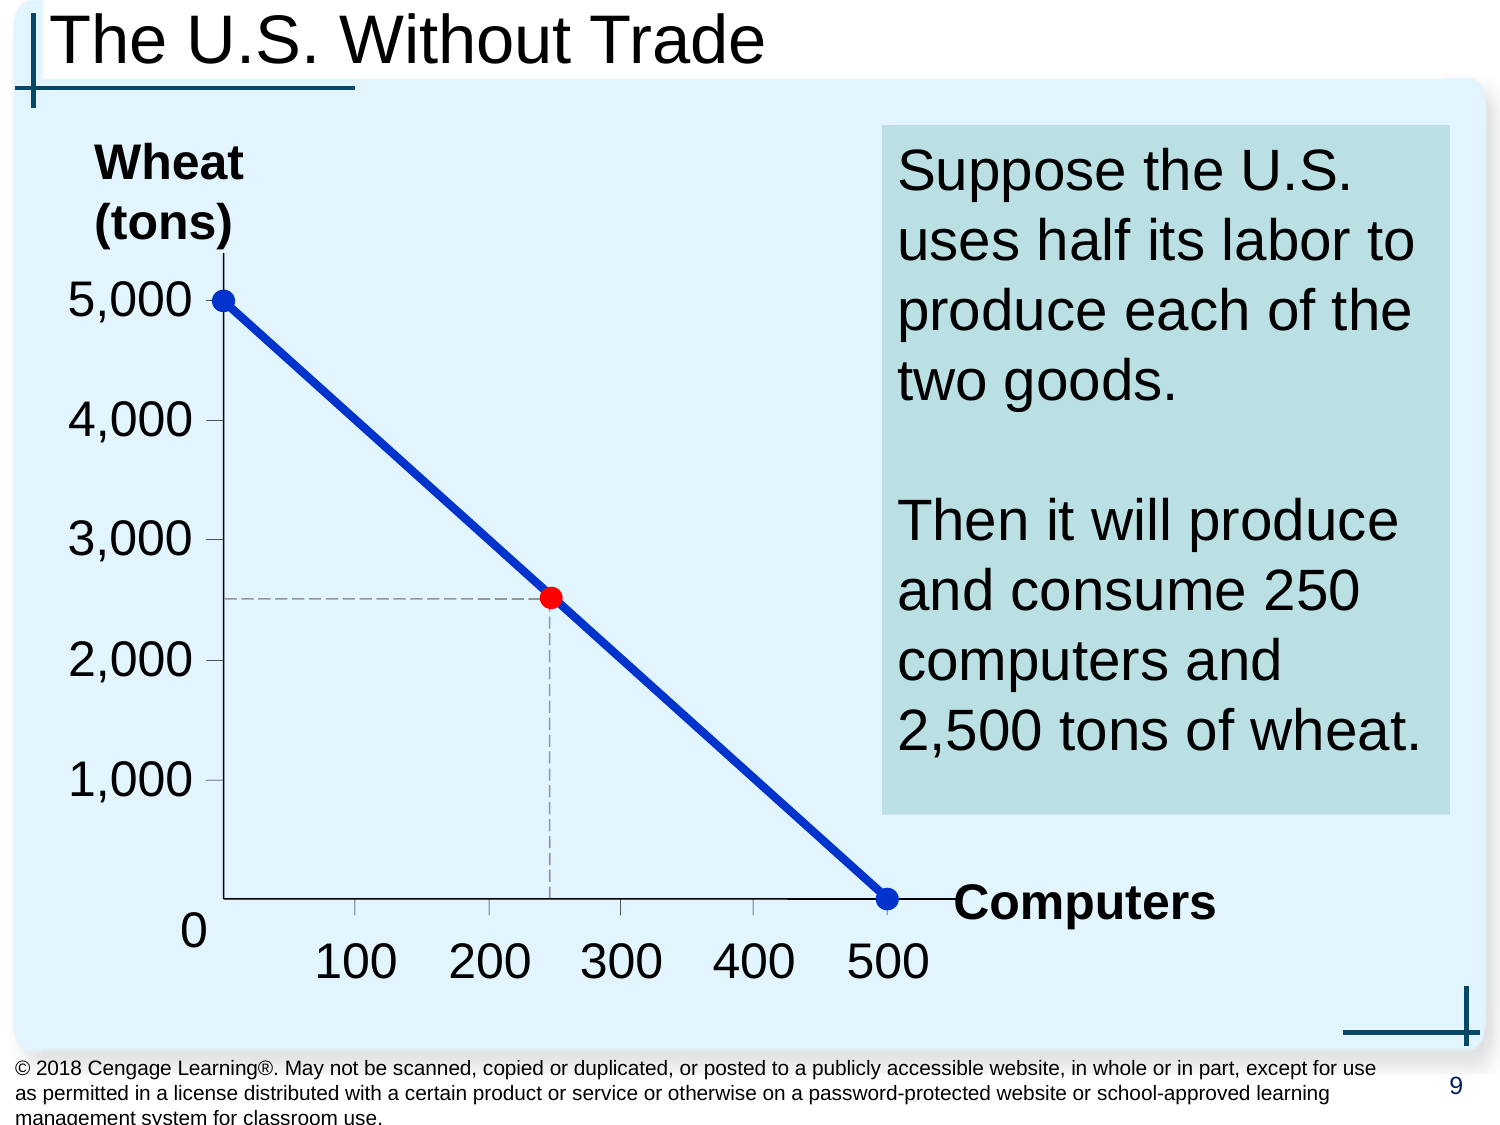

# The U.S. Without Trade
Wheat (tons)

5,000

4,000

3,000

2,000

1,000

0

100

200

500

300

400
Computers
Suppose the U.S. uses half its labor to produce each of the two goods.

Then it will produce and consume 250 computers and 2,500 tons of wheat.

© 2018 Cengage Learning®. May not be scanned, copied or duplicated, or posted to a publicly accessible website, in whole or in part, except for use as permitted in a license distributed with a certain product or service or otherwise on a password-protected website or school-approved learning management system for classroom use.
9